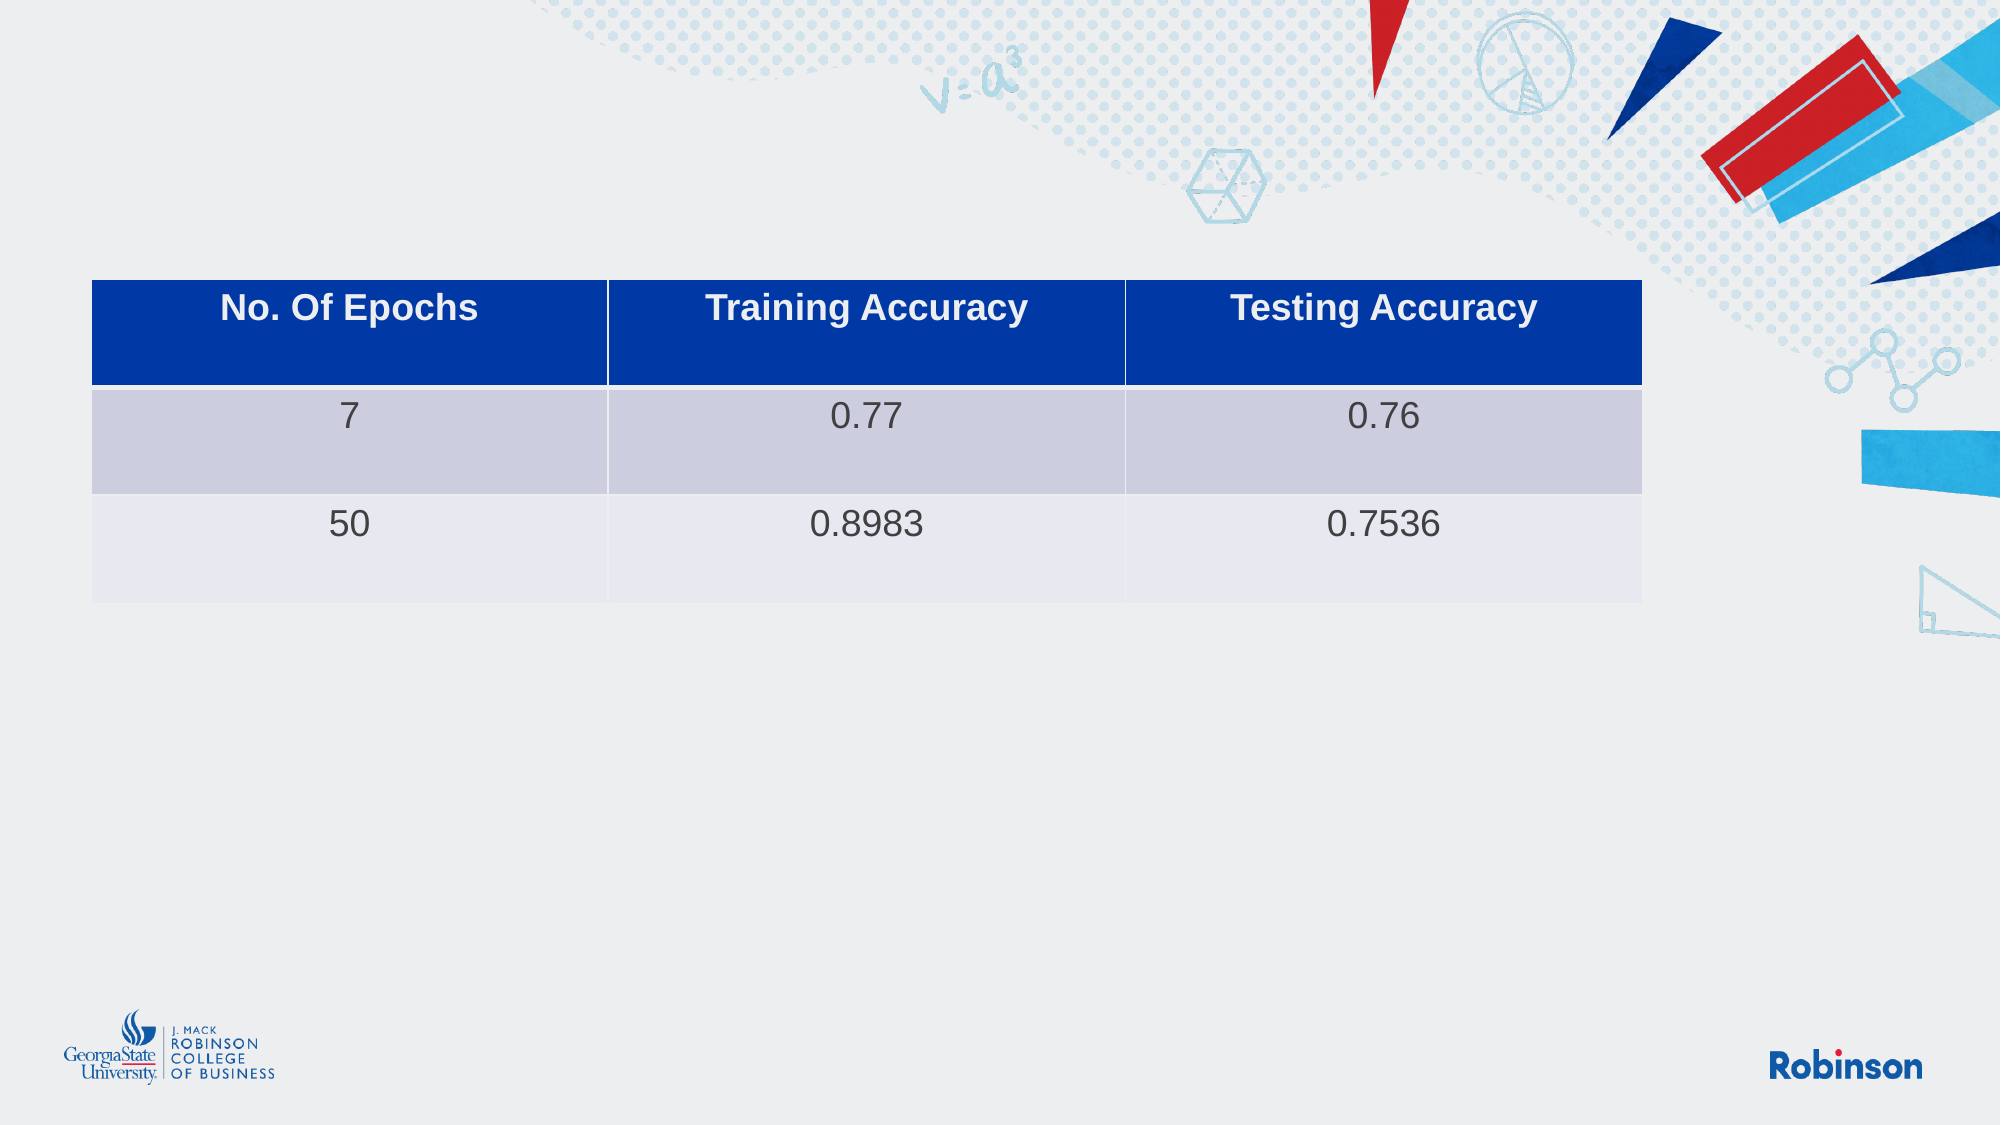

| No. Of Epochs | Training Accuracy | Testing Accuracy |
| --- | --- | --- |
| 7 | 0.77 | 0.76 |
| 50 | 0.8983 | 0.7536 |